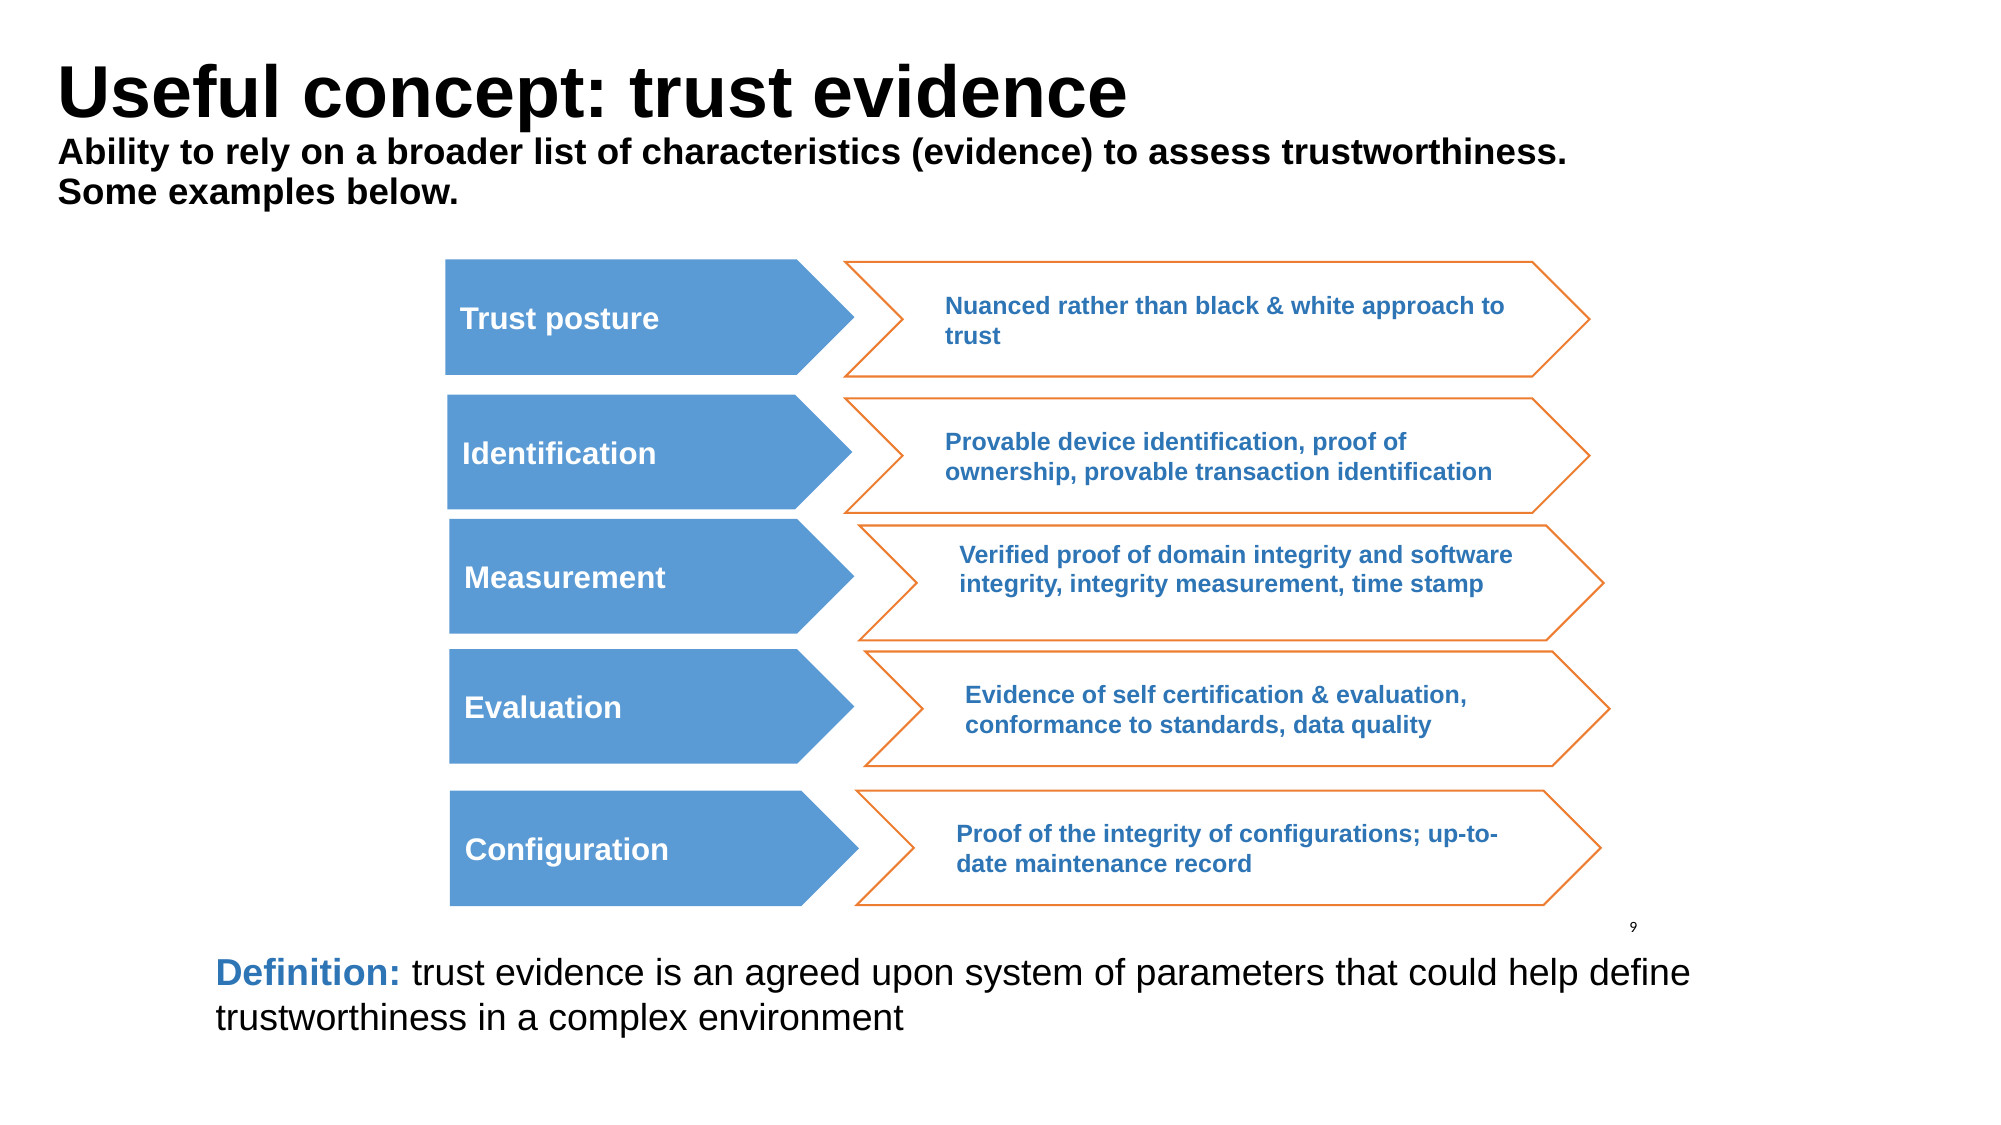

# Useful concept: trust evidence Ability to rely on a broader list of characteristics (evidence) to assess trustworthiness. Some examples below.
Trust posture
Nuanced rather than black & white approach to trust
Identification
Provable device identification, proof of ownership, provable transaction identification
Measurement
Verified proof of domain integrity and software integrity, integrity measurement, time stamp

Evaluation
Evidence of self certification & evaluation, conformance to standards, data quality
Configuration
Proof of the integrity of configurations; up-to-date maintenance record
9
Definition: trust evidence is an agreed upon system of parameters that could help define trustworthiness in a complex environment